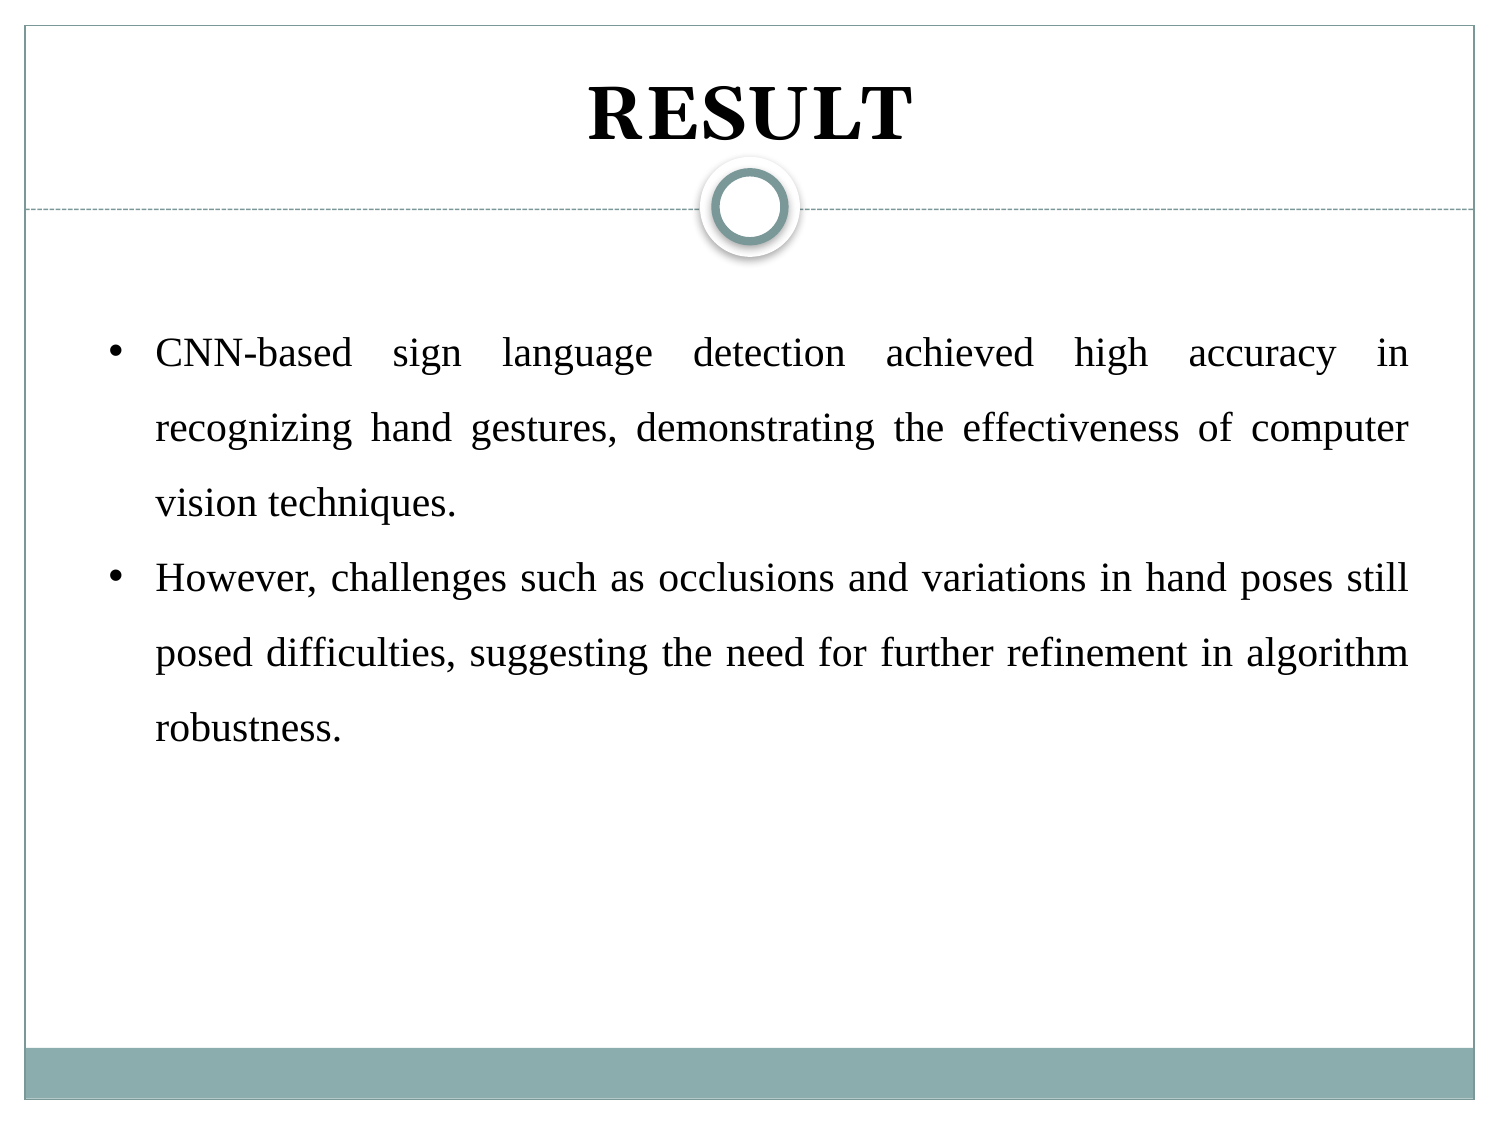

# RESULT
CNN-based sign language detection achieved high accuracy in recognizing hand gestures, demonstrating the effectiveness of computer vision techniques.
However, challenges such as occlusions and variations in hand poses still posed difficulties, suggesting the need for further refinement in algorithm robustness.